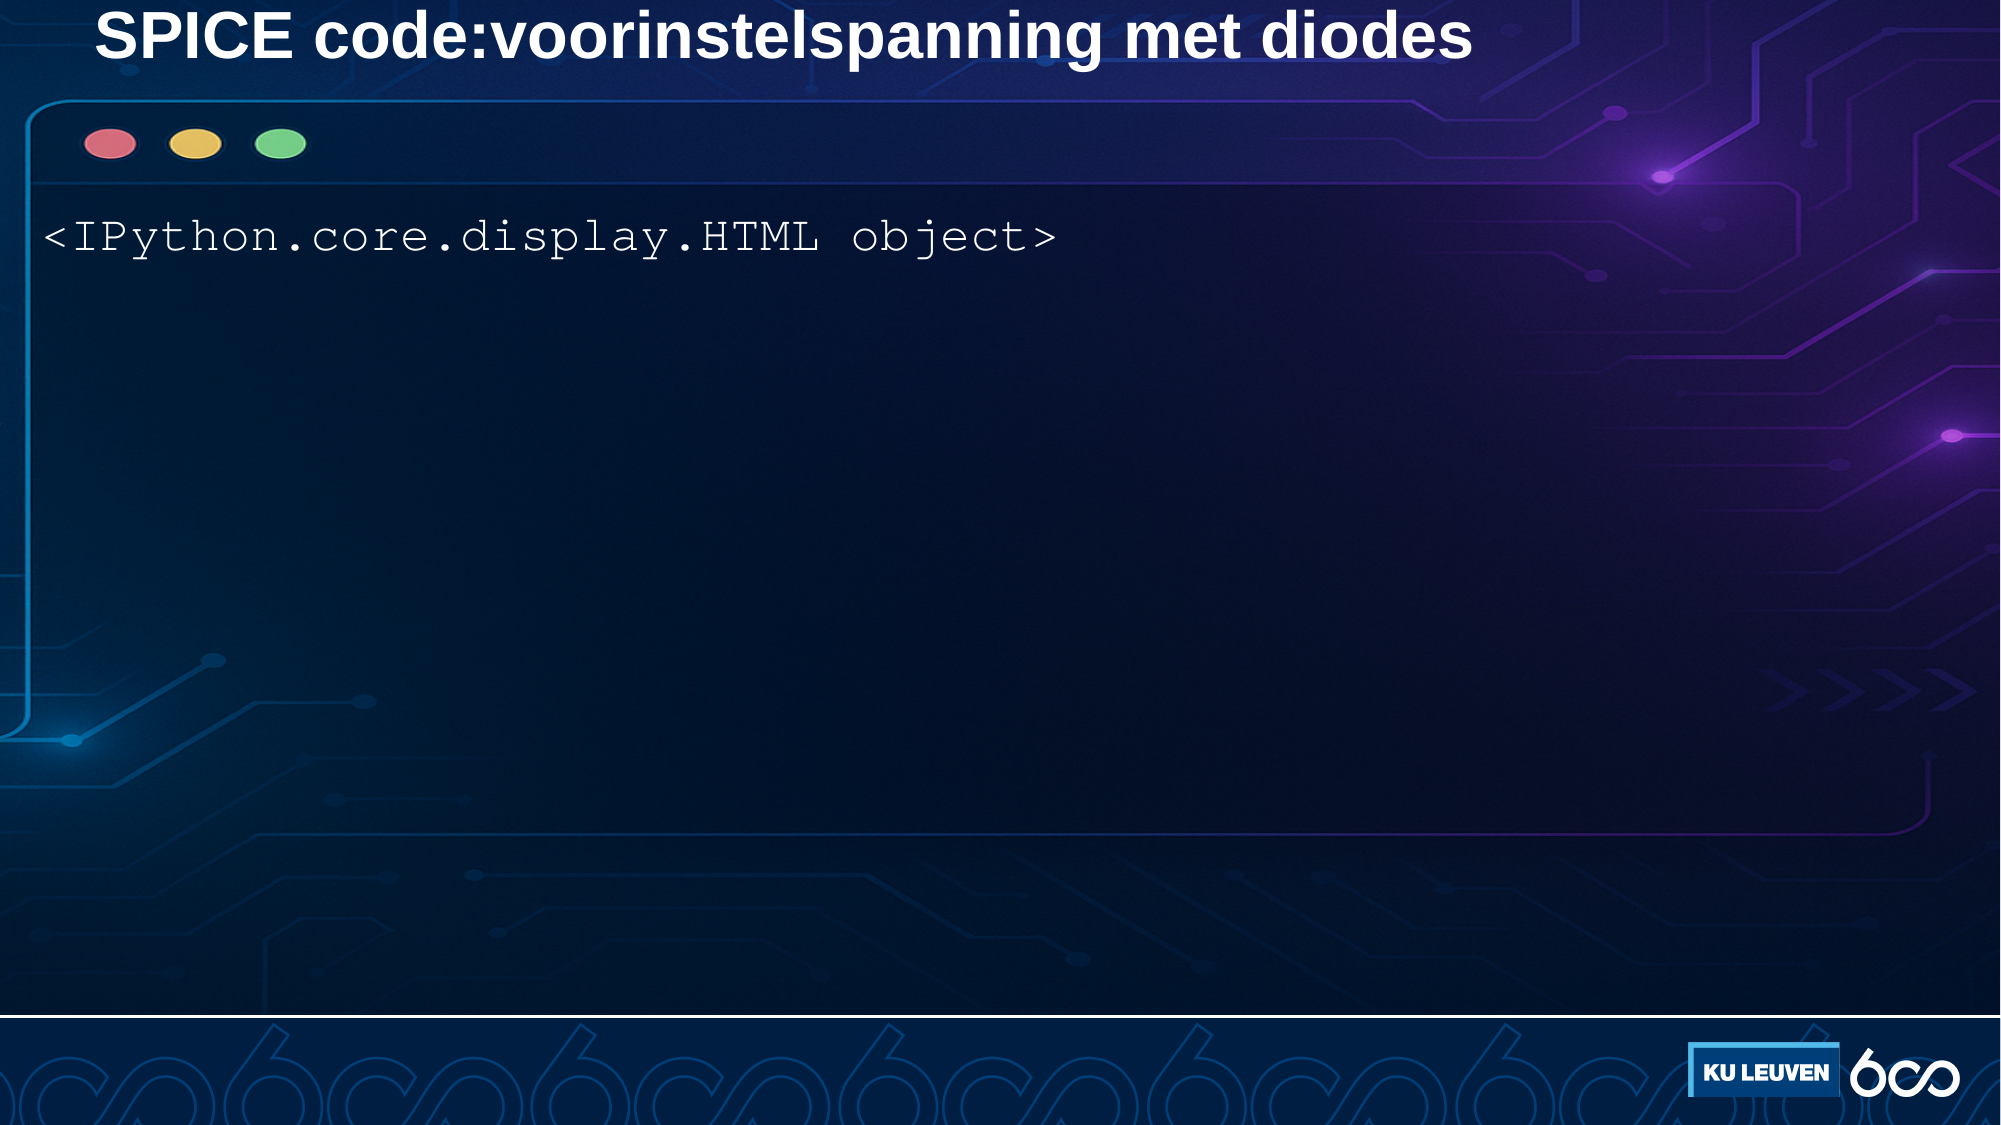

# SPICE code:voorinstelspanning met diodes
<IPython.core.display.HTML object>